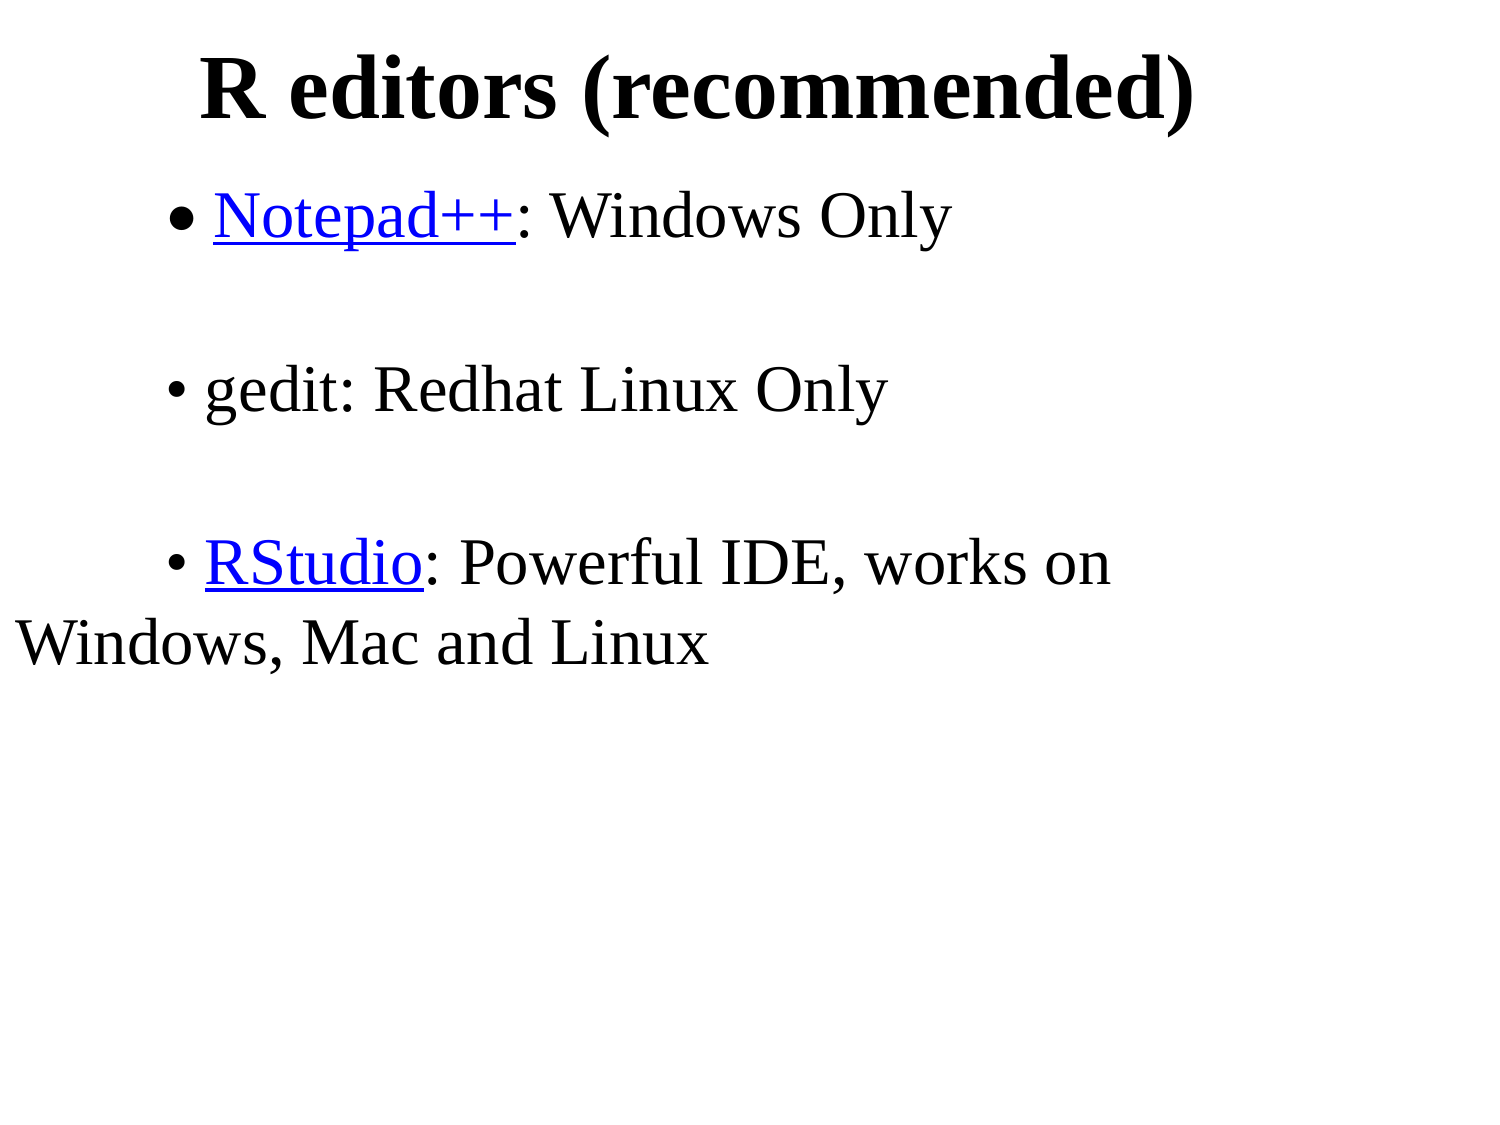

# R editors (recommended)
	• Notepad++: Windows Only
	• gedit: Redhat Linux Only
	• RStudio: Powerful IDE, works on Windows, Mac and Linux